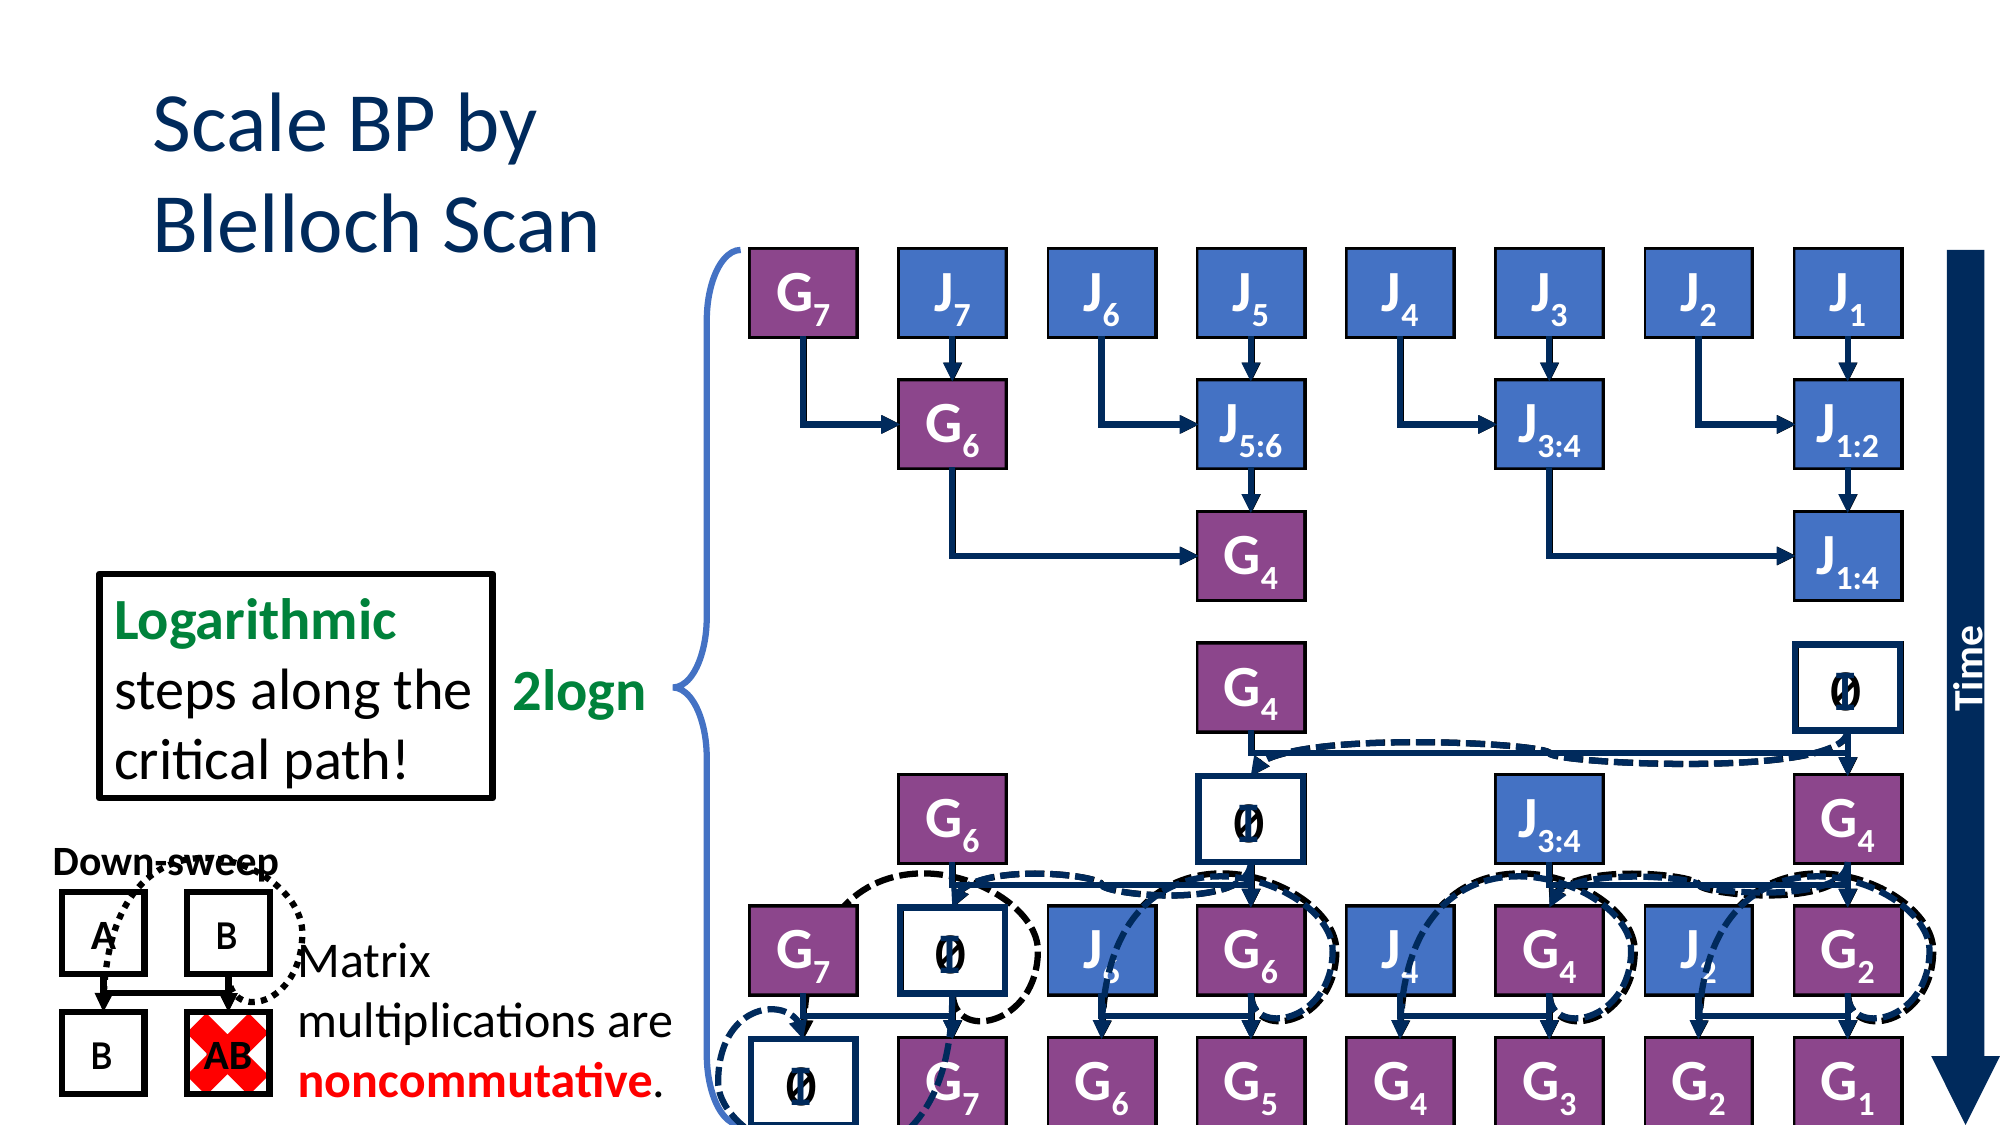

# Scale BP by Blelloch Scan

G7
1
J7
2
J6
3
J5
4
J4
5
J3
6
J2
7
J1
8
G6
3
J5:6
7
J3:4
11
J1:2
15
G4
10
J1:4
26
Logarithmic steps along the critical path!
2logn
G4
10
I
0
Time
G6
3
I
0
J3:4
11
G4
10
Down-sweep
A
B
G7
1
I
0
J6
3
G6
3
J4
5
G4
10
J2
7
G2
21
Matrix multiplications are noncommutative.

B
AB
BA
I
0
G7
1
G6
3
G5
6
G4
10
G3
15
G2
21
G1
28